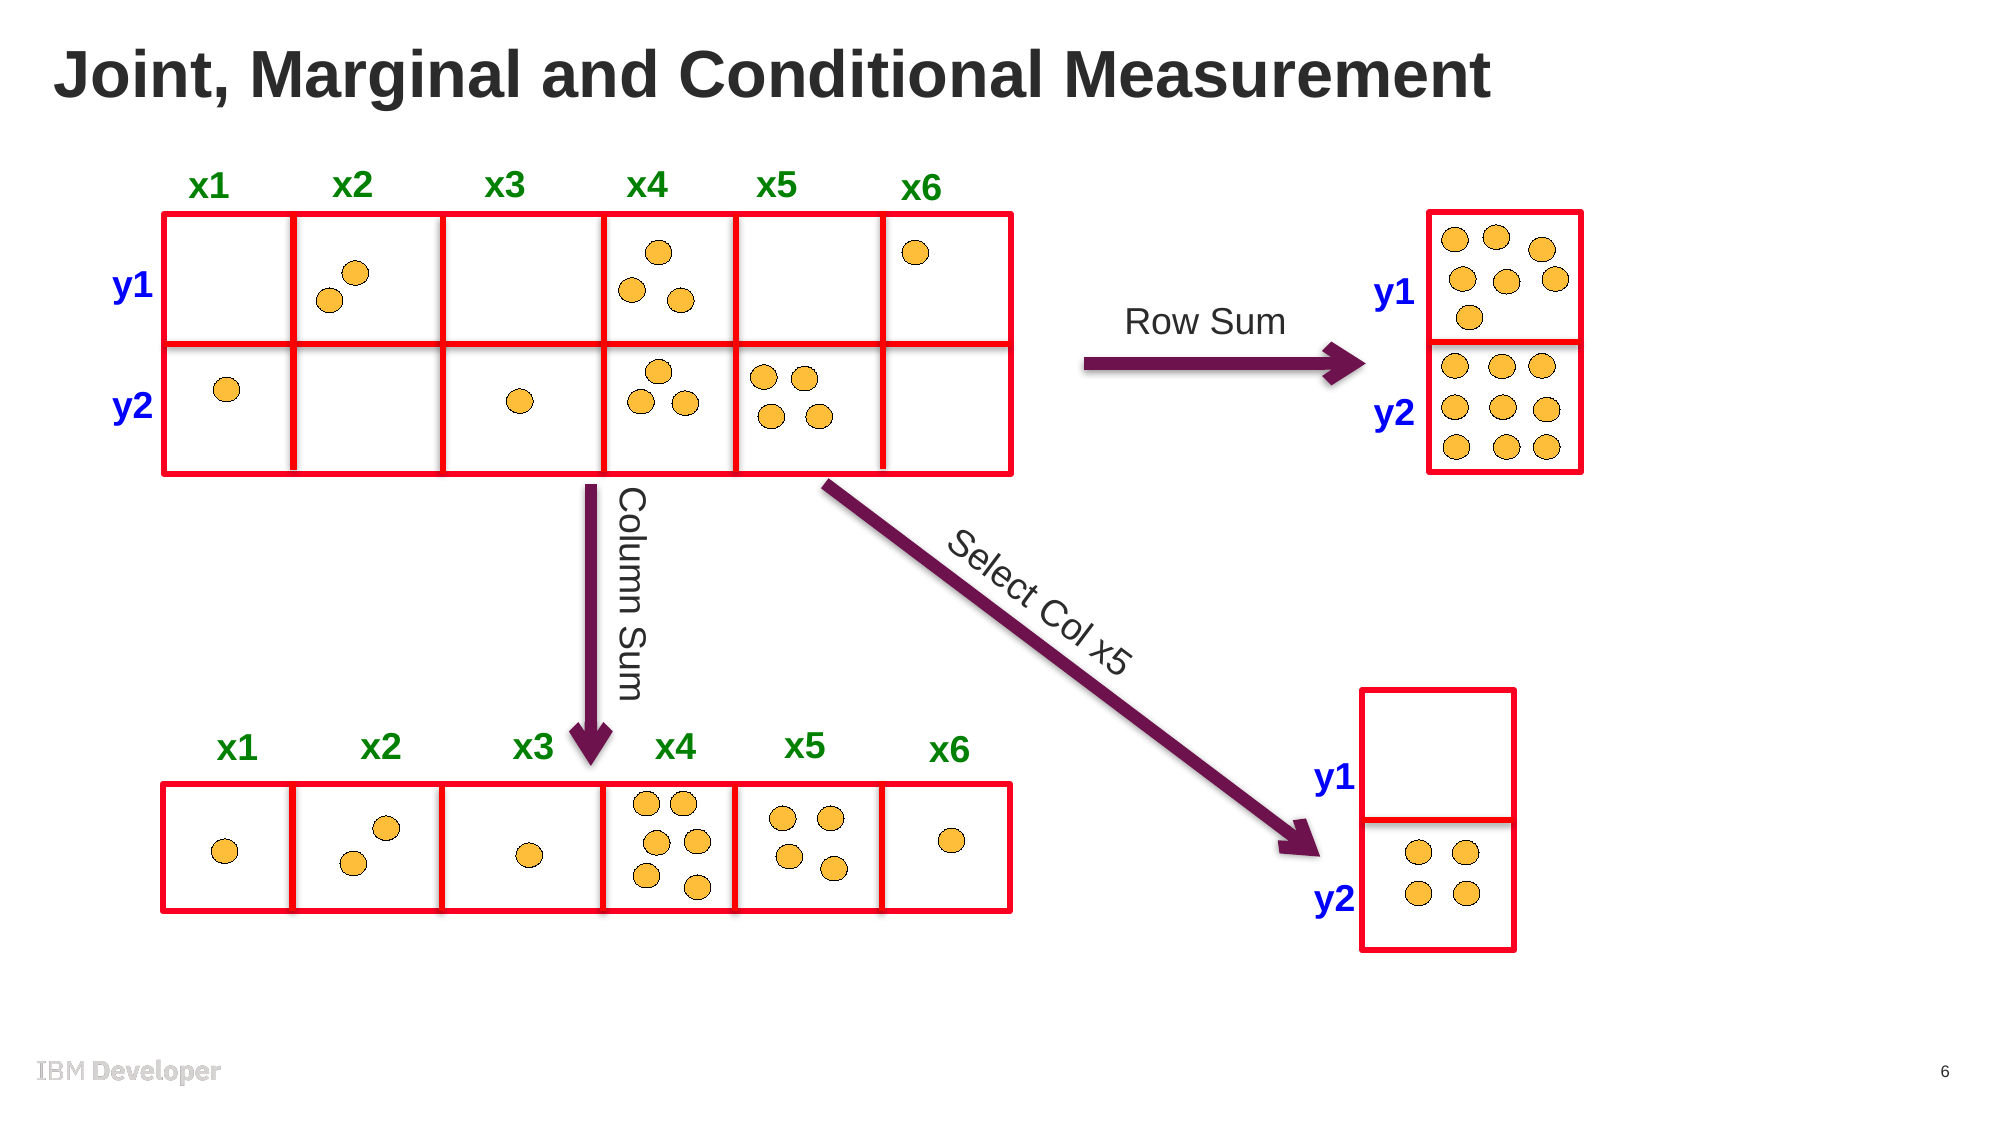

# Joint, Marginal and Conditional Measurement
x5
x3
x4
x2
x1
x6

y1
y2
y1
y2
Row Sum
Column Sum
Select Col x5

x5
x3
x4
x2
x1
x6
y1
y2

6